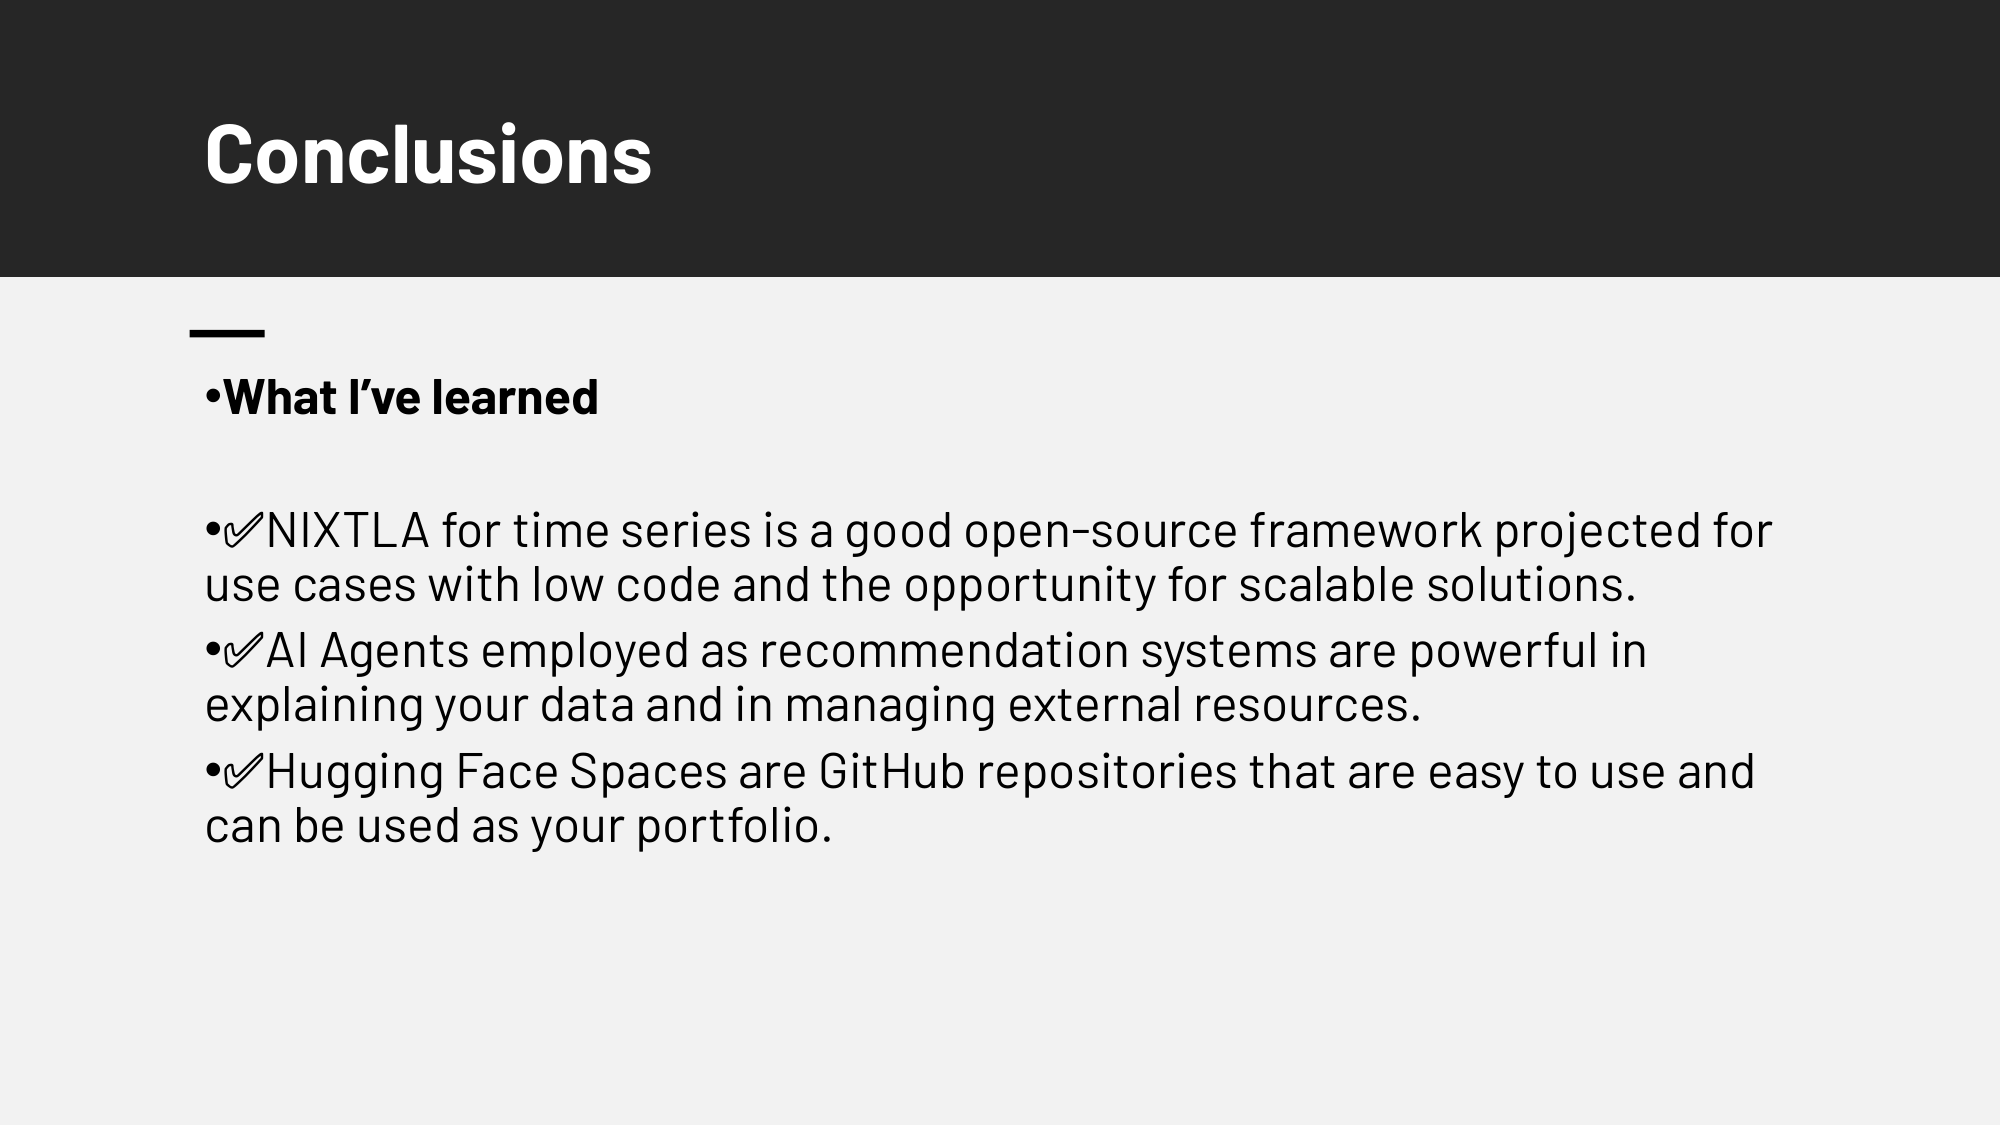

Conclusions

What I’ve learned

✅NIXTLA for time series is a good open-source framework projected for use cases with low code and the opportunity for scalable solutions.
✅AI Agents employed as recommendation systems are powerful in explaining your data and in managing external resources.
✅Hugging Face Spaces are GitHub repositories that are easy to use and can be used as your portfolio.